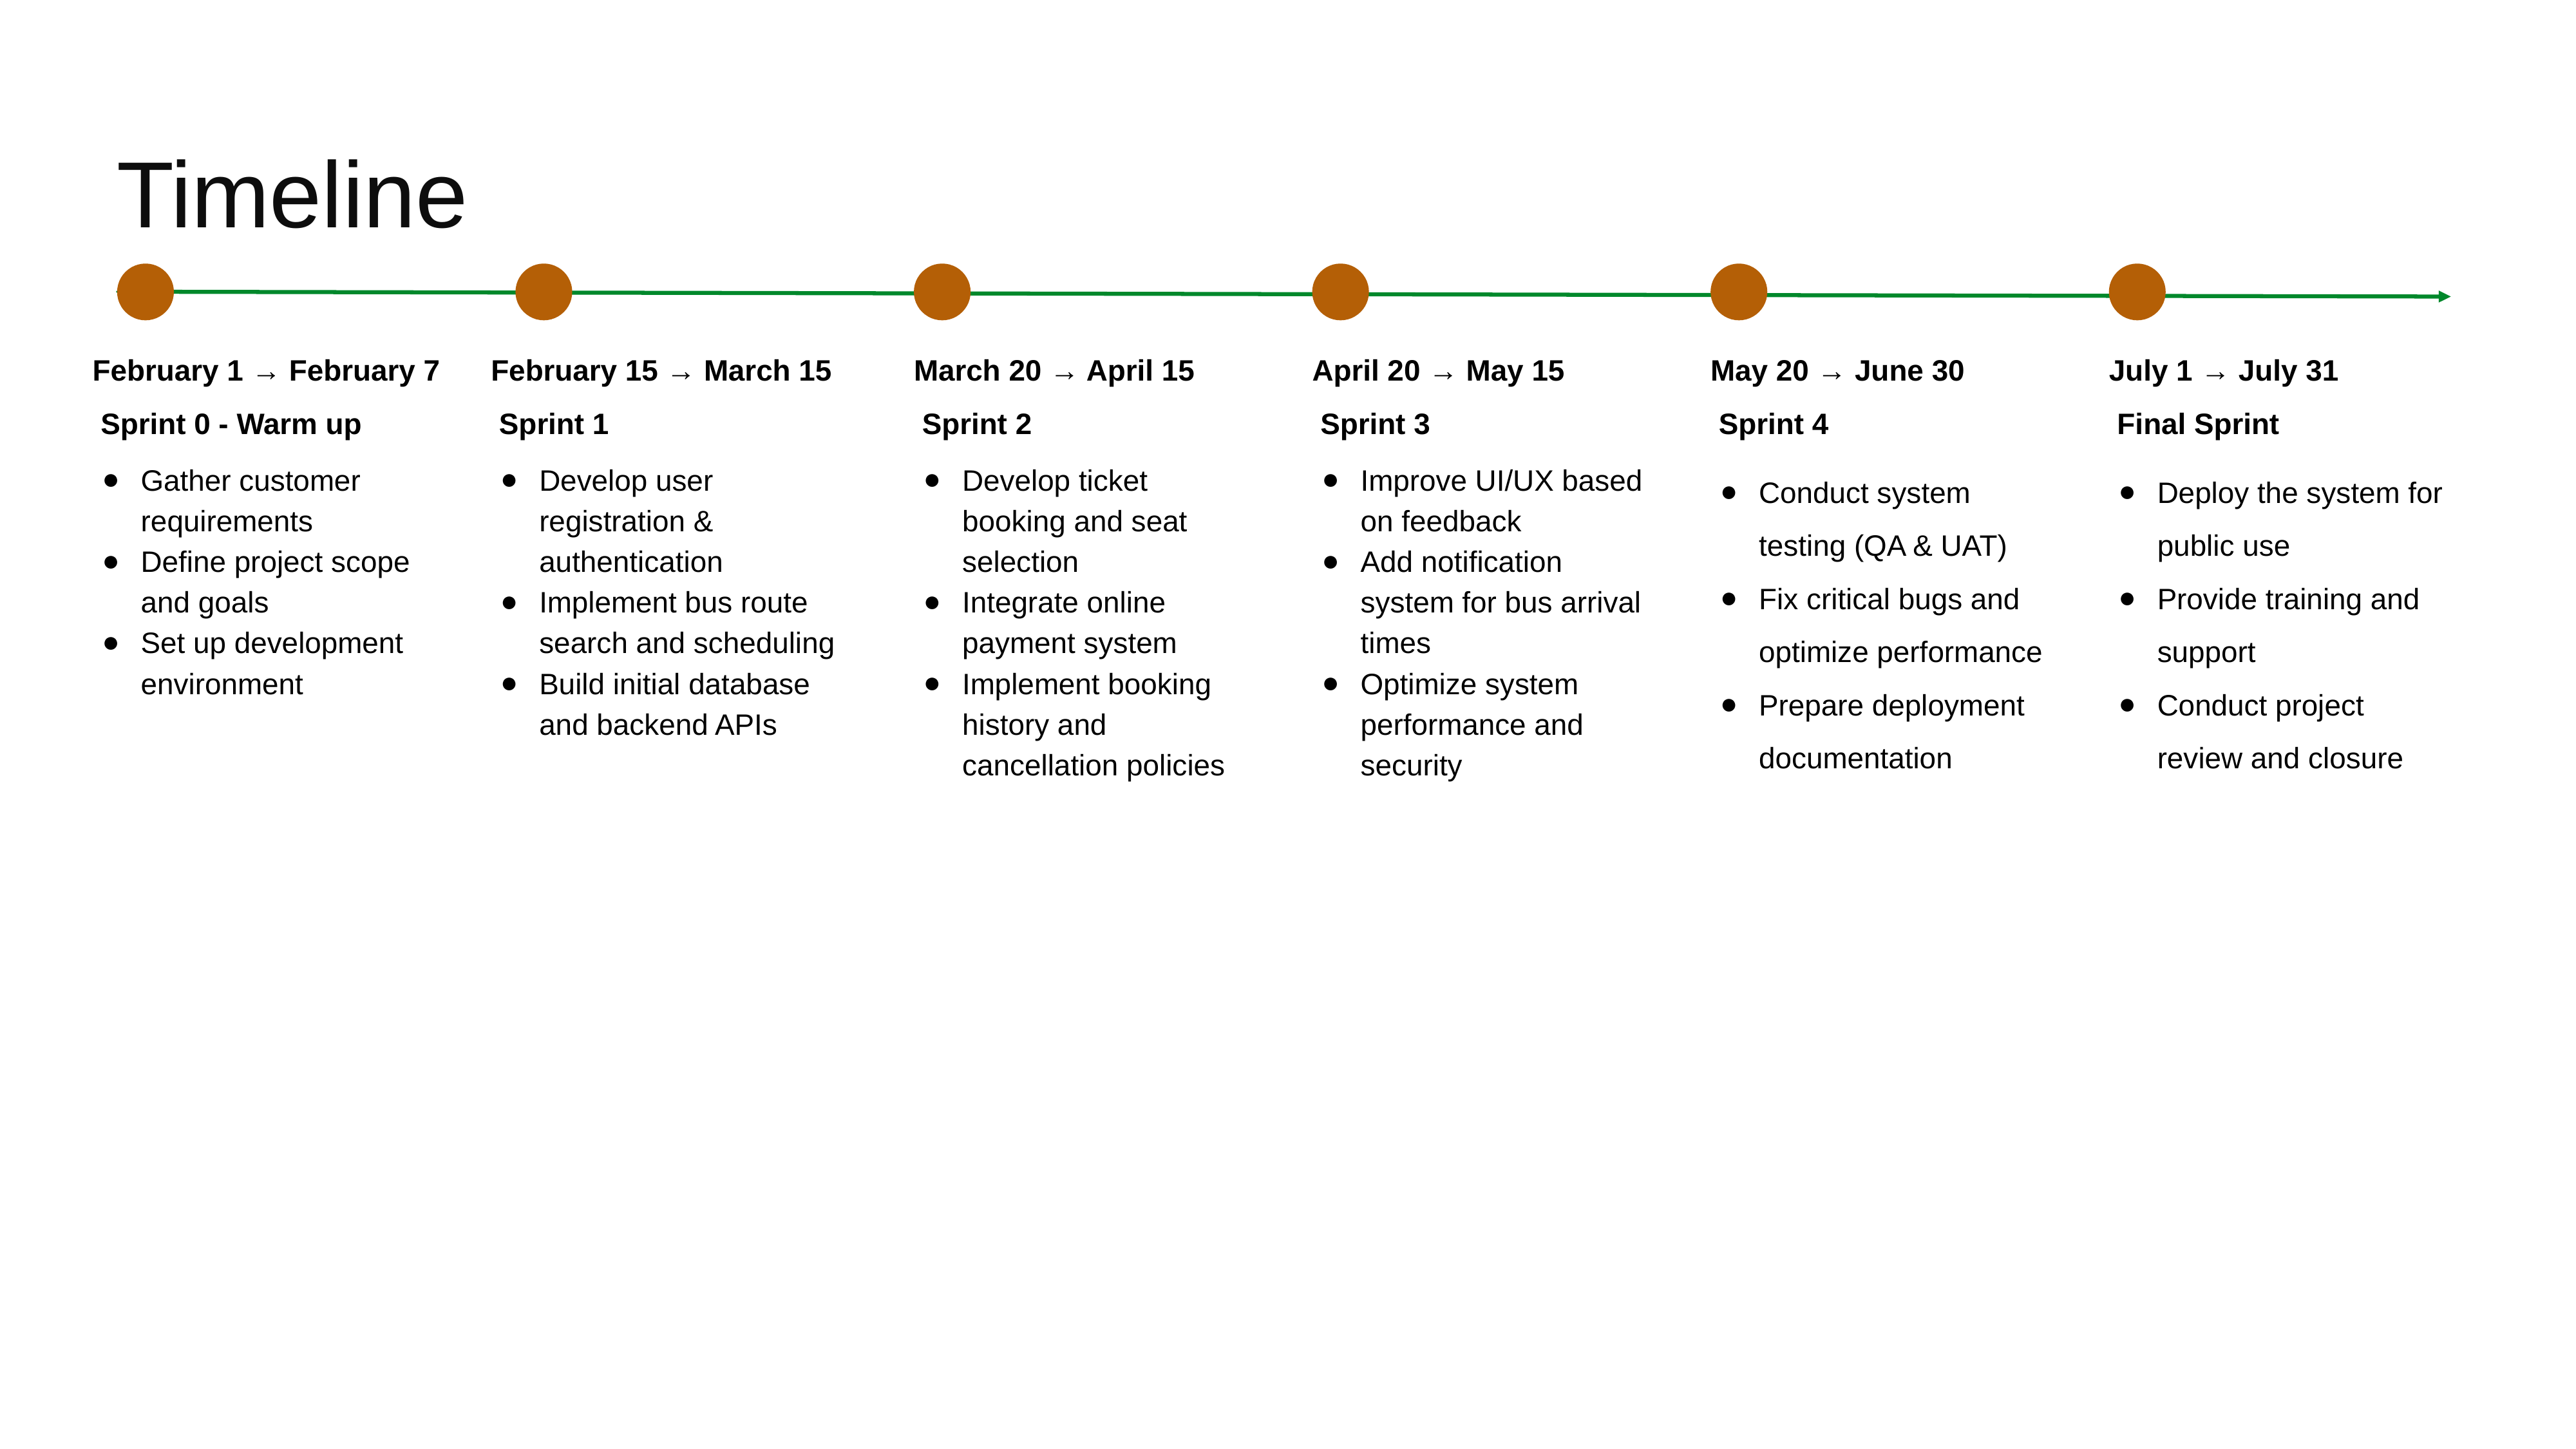

# Timeline

February 1 → February 7
 Sprint 0 - Warm up
Gather customer requirements
Define project scope and goals
Set up development environment

February 15 → March 15
 Sprint 1
Develop user registration & authentication
Implement bus route search and scheduling
Build initial database and backend APIs

March 20 → April 15
 Sprint 2
Develop ticket booking and seat selection
Integrate online payment system
Implement booking history and cancellation policies

April 20 → May 15
 Sprint 3
Improve UI/UX based on feedback
Add notification system for bus arrival times
Optimize system performance and security

May 20 → June 30
 Sprint 4
Conduct system testing (QA & UAT)
Fix critical bugs and optimize performance
Prepare deployment documentation

July 1 → July 31
 Final Sprint
Deploy the system for public use
Provide training and support
Conduct project review and closure